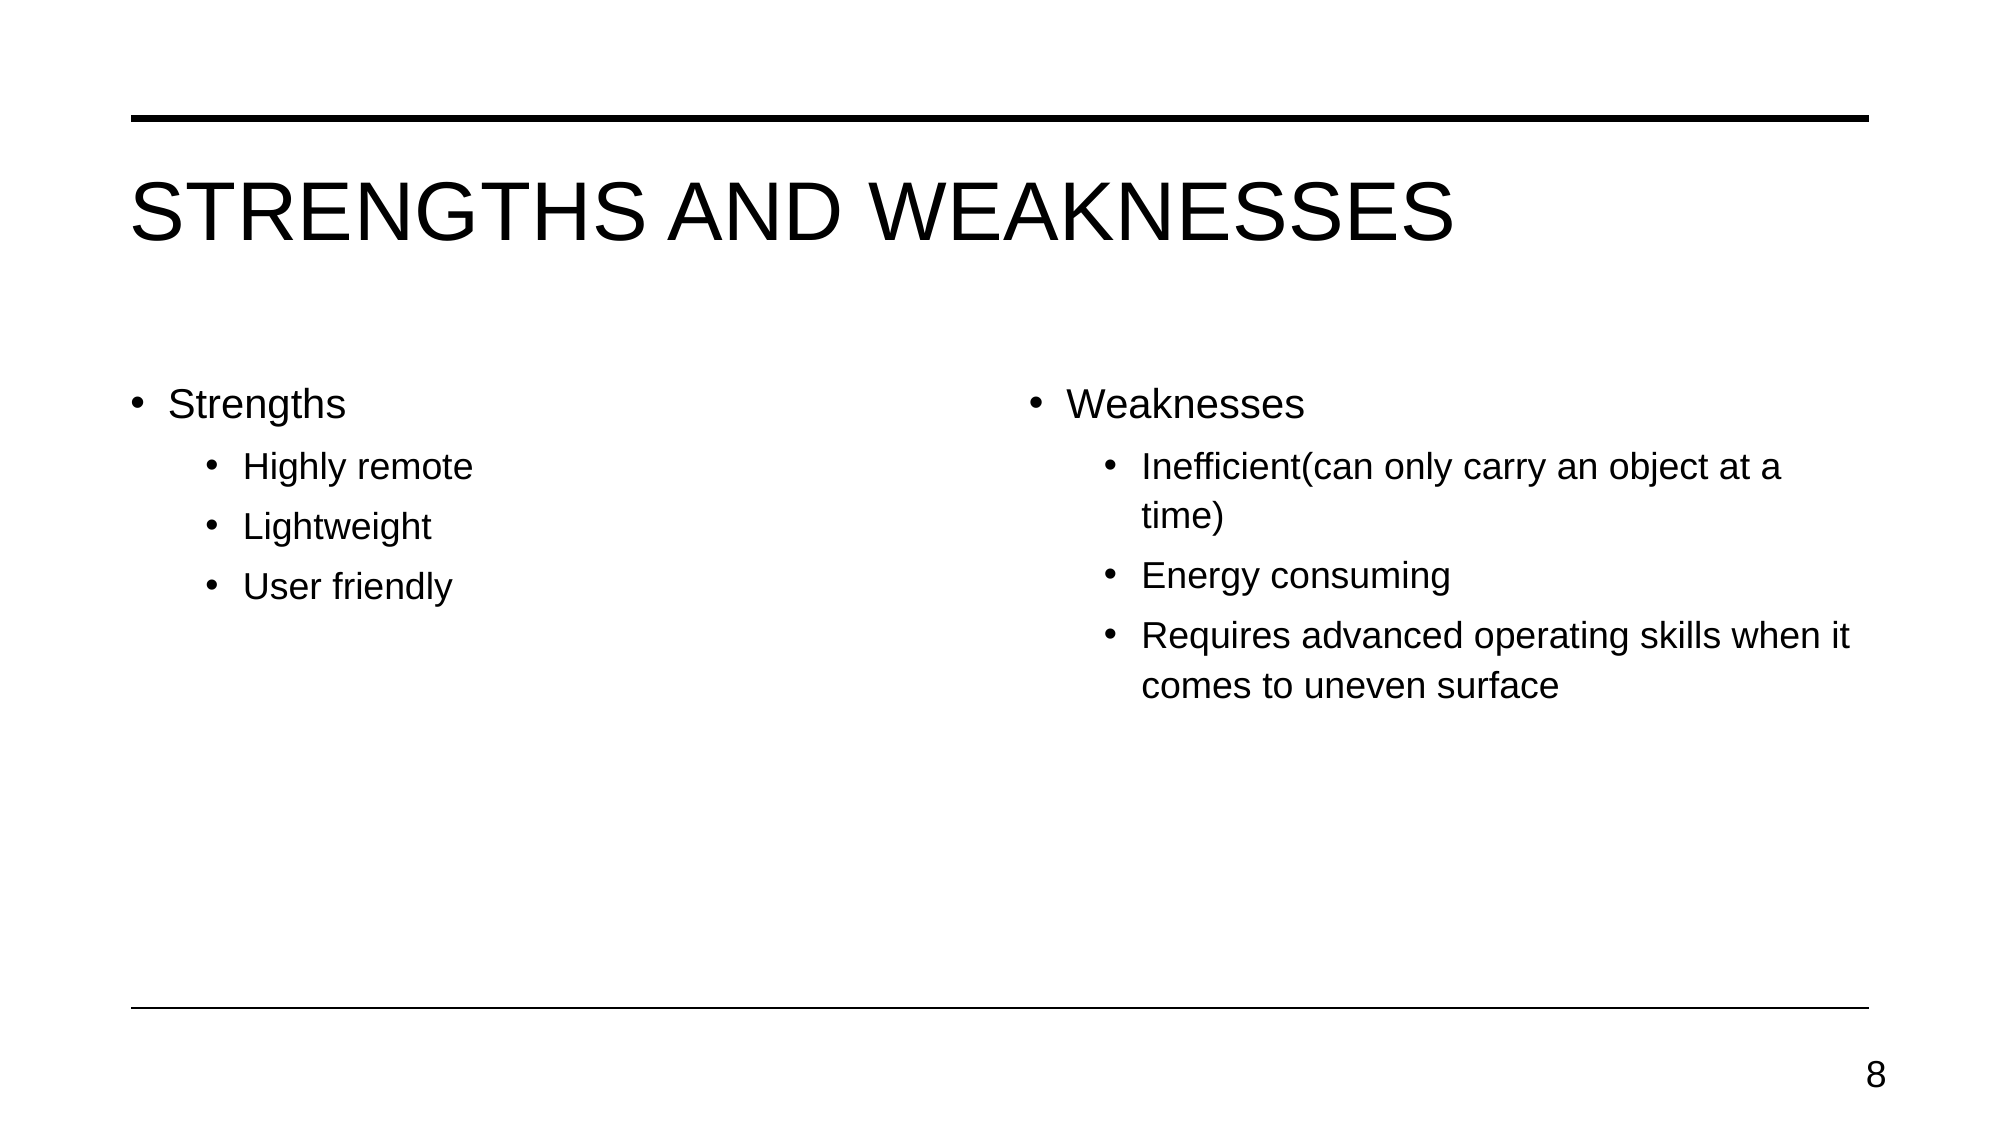

# Strengths and Weaknesses
Strengths
Highly remote
Lightweight
User friendly
Weaknesses
Inefficient(can only carry an object at a time)
Energy consuming
Requires advanced operating skills when it comes to uneven surface

8